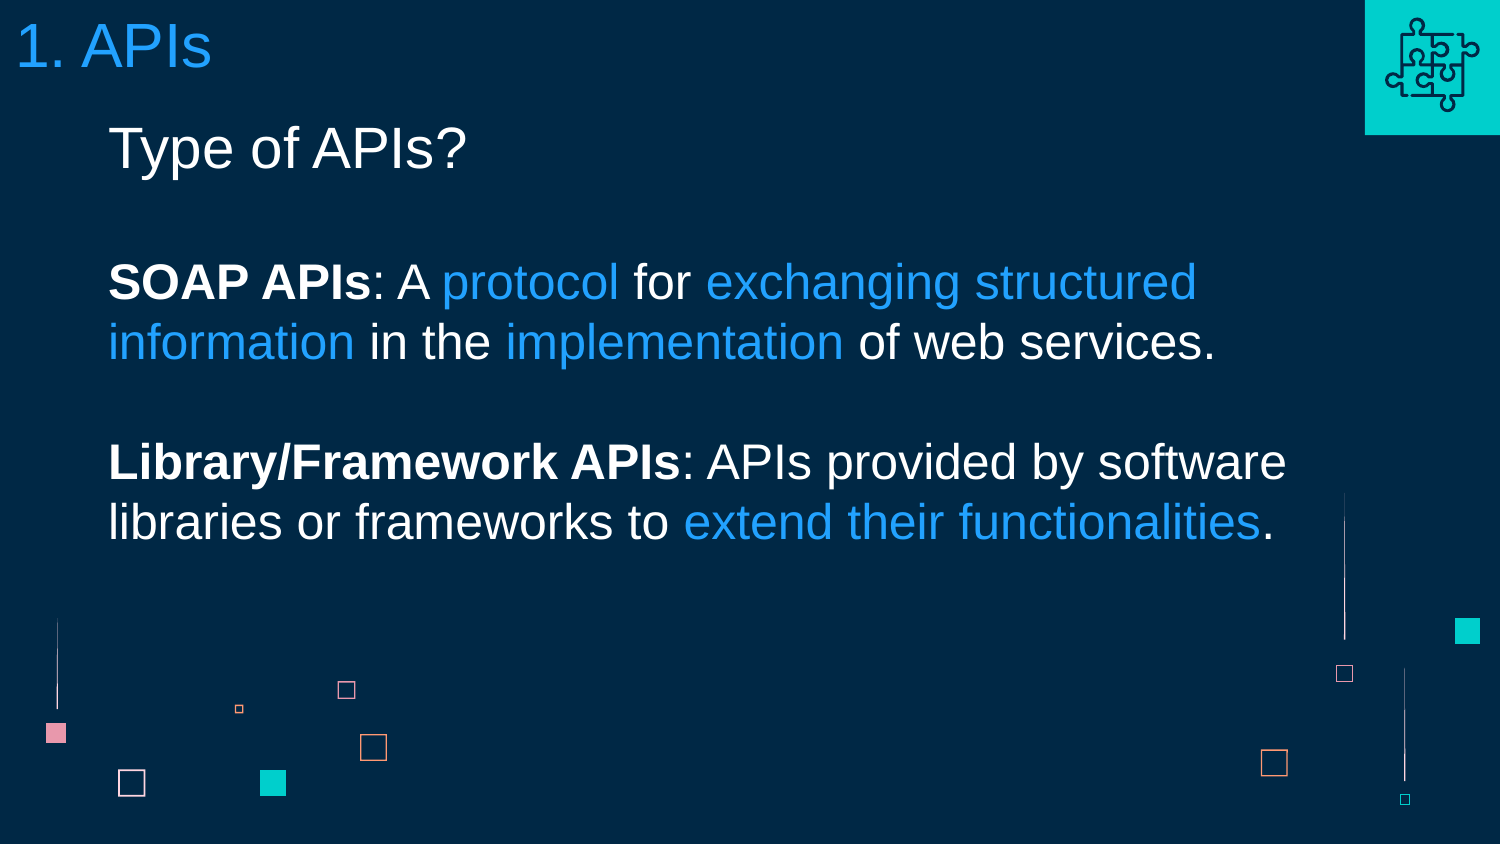

# 1. APIs

Type of APIs?

SOAP APIs: A protocol for exchanging structured information in the implementation of web services.

Library/Framework APIs: APIs provided by software libraries or frameworks to extend their functionalities.